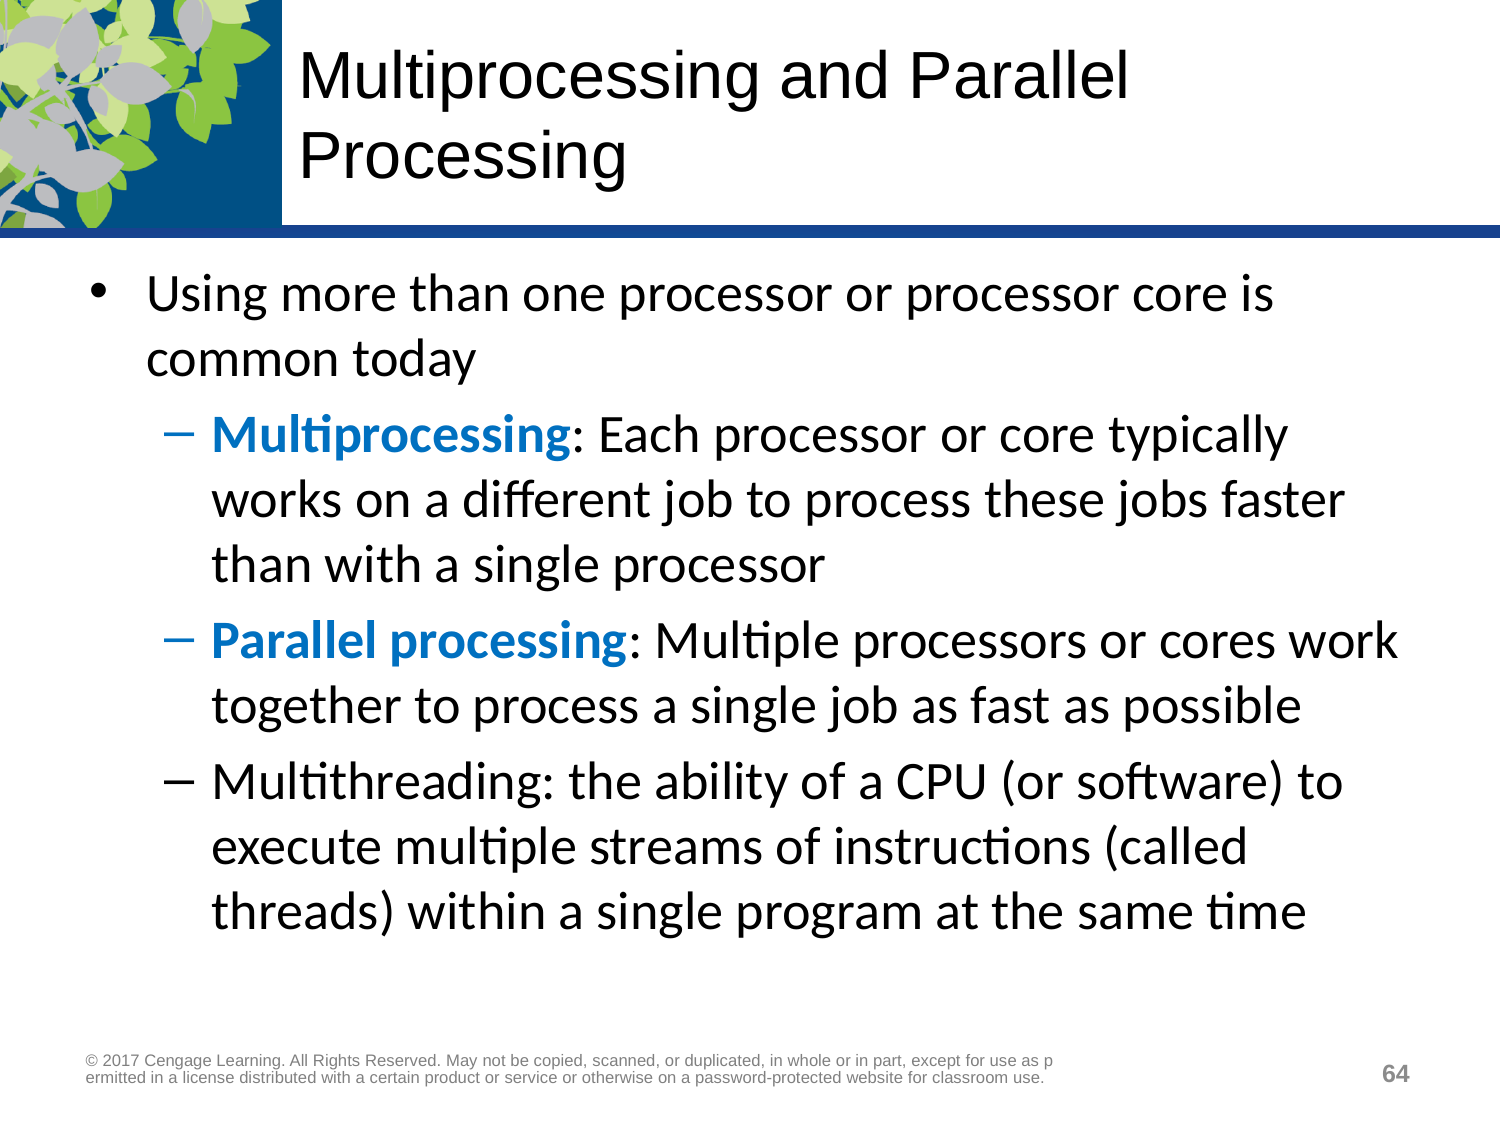

# Multiprocessing and Parallel Processing
Using more than one processor or processor core is common today
Multiprocessing: Each processor or core typically works on a different job to process these jobs faster than with a single processor
Parallel processing: Multiple processors or cores work together to process a single job as fast as possible
Multithreading: the ability of a CPU (or software) to execute multiple streams of instructions (called threads) within a single program at the same time
© 2017 Cengage Learning. All Rights Reserved. May not be copied, scanned, or duplicated, in whole or in part, except for use as permitted in a license distributed with a certain product or service or otherwise on a password-protected website for classroom use.
64